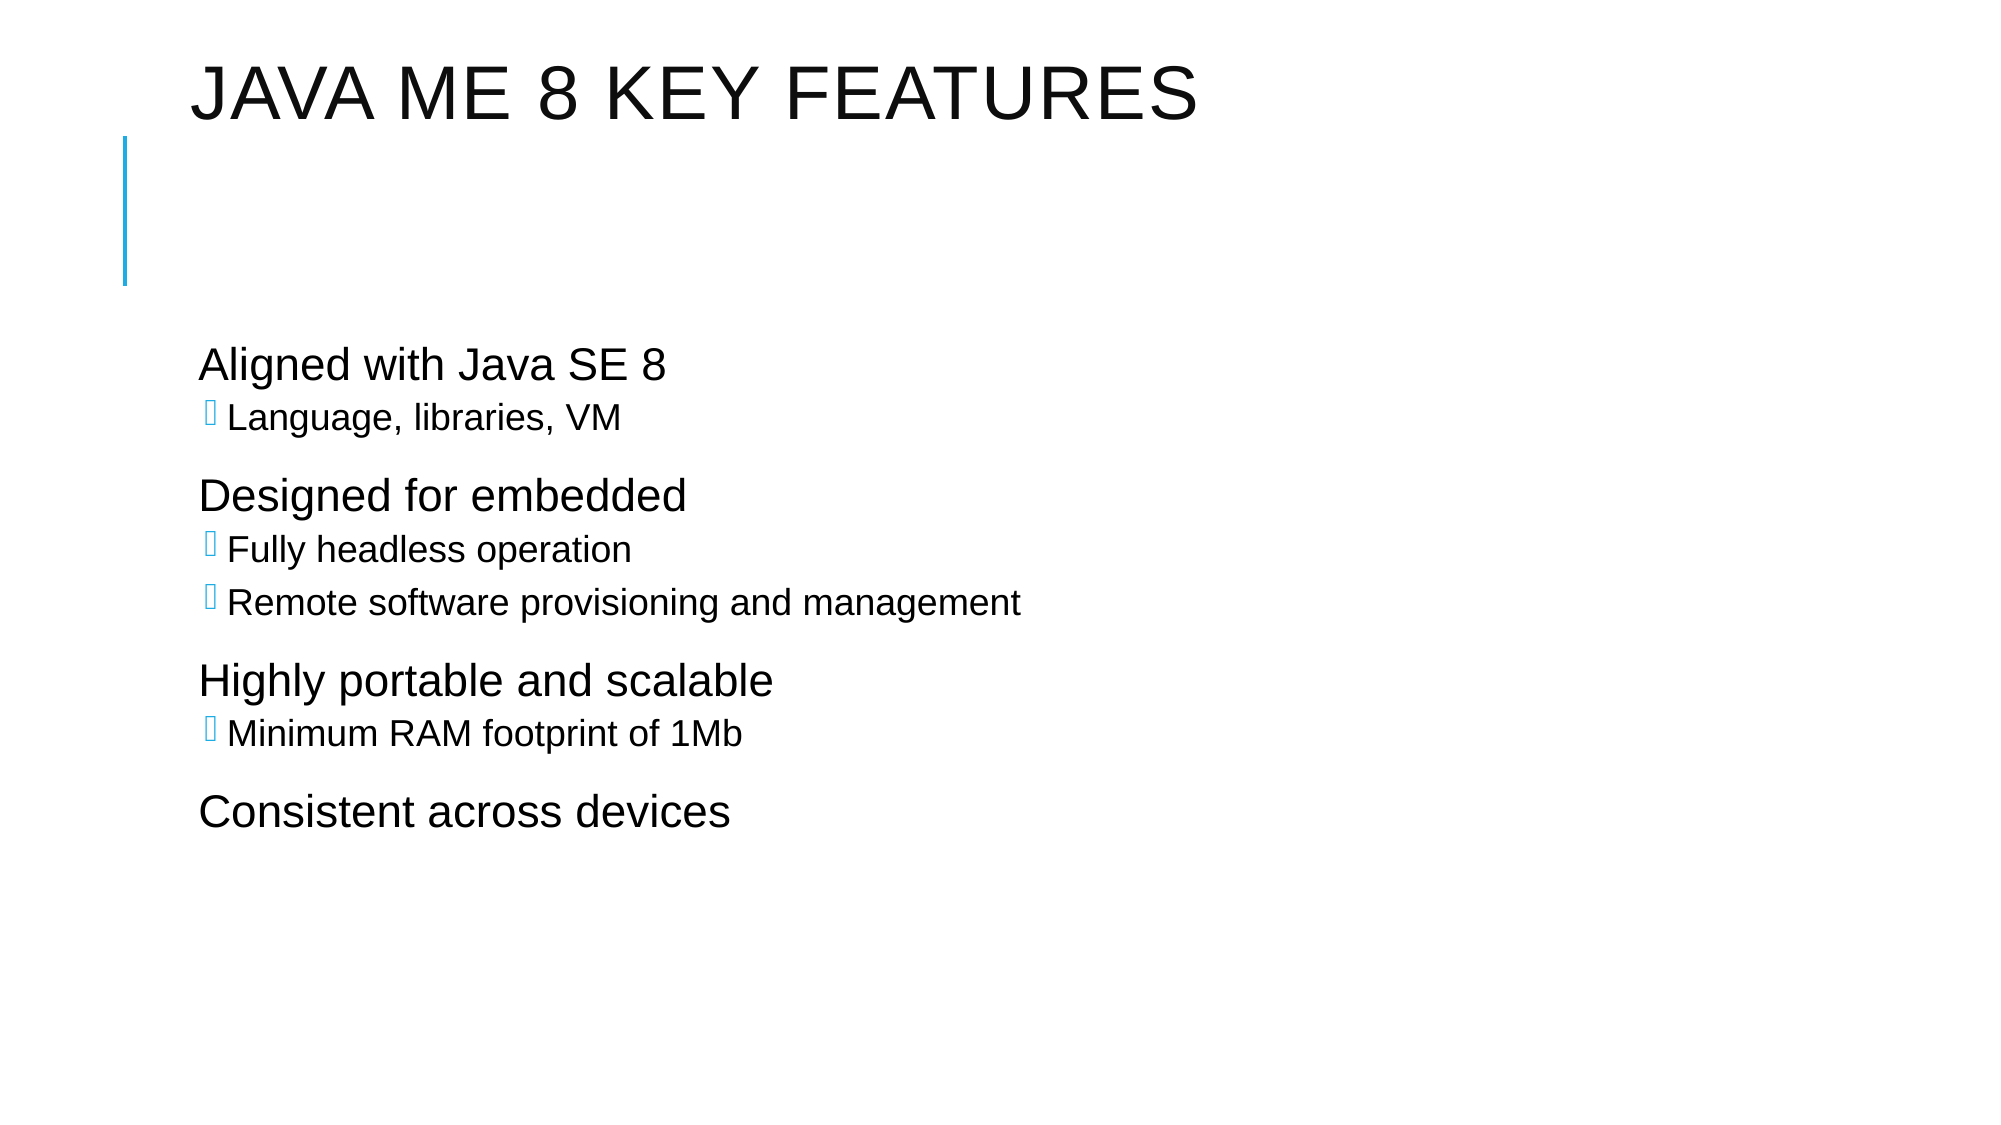

# Java ME 8 Key Features
Aligned with Java SE 8
Language, libraries, VM
Designed for embedded
Fully headless operation
Remote software provisioning and management
Highly portable and scalable
Minimum RAM footprint of 1Mb
Consistent across devices